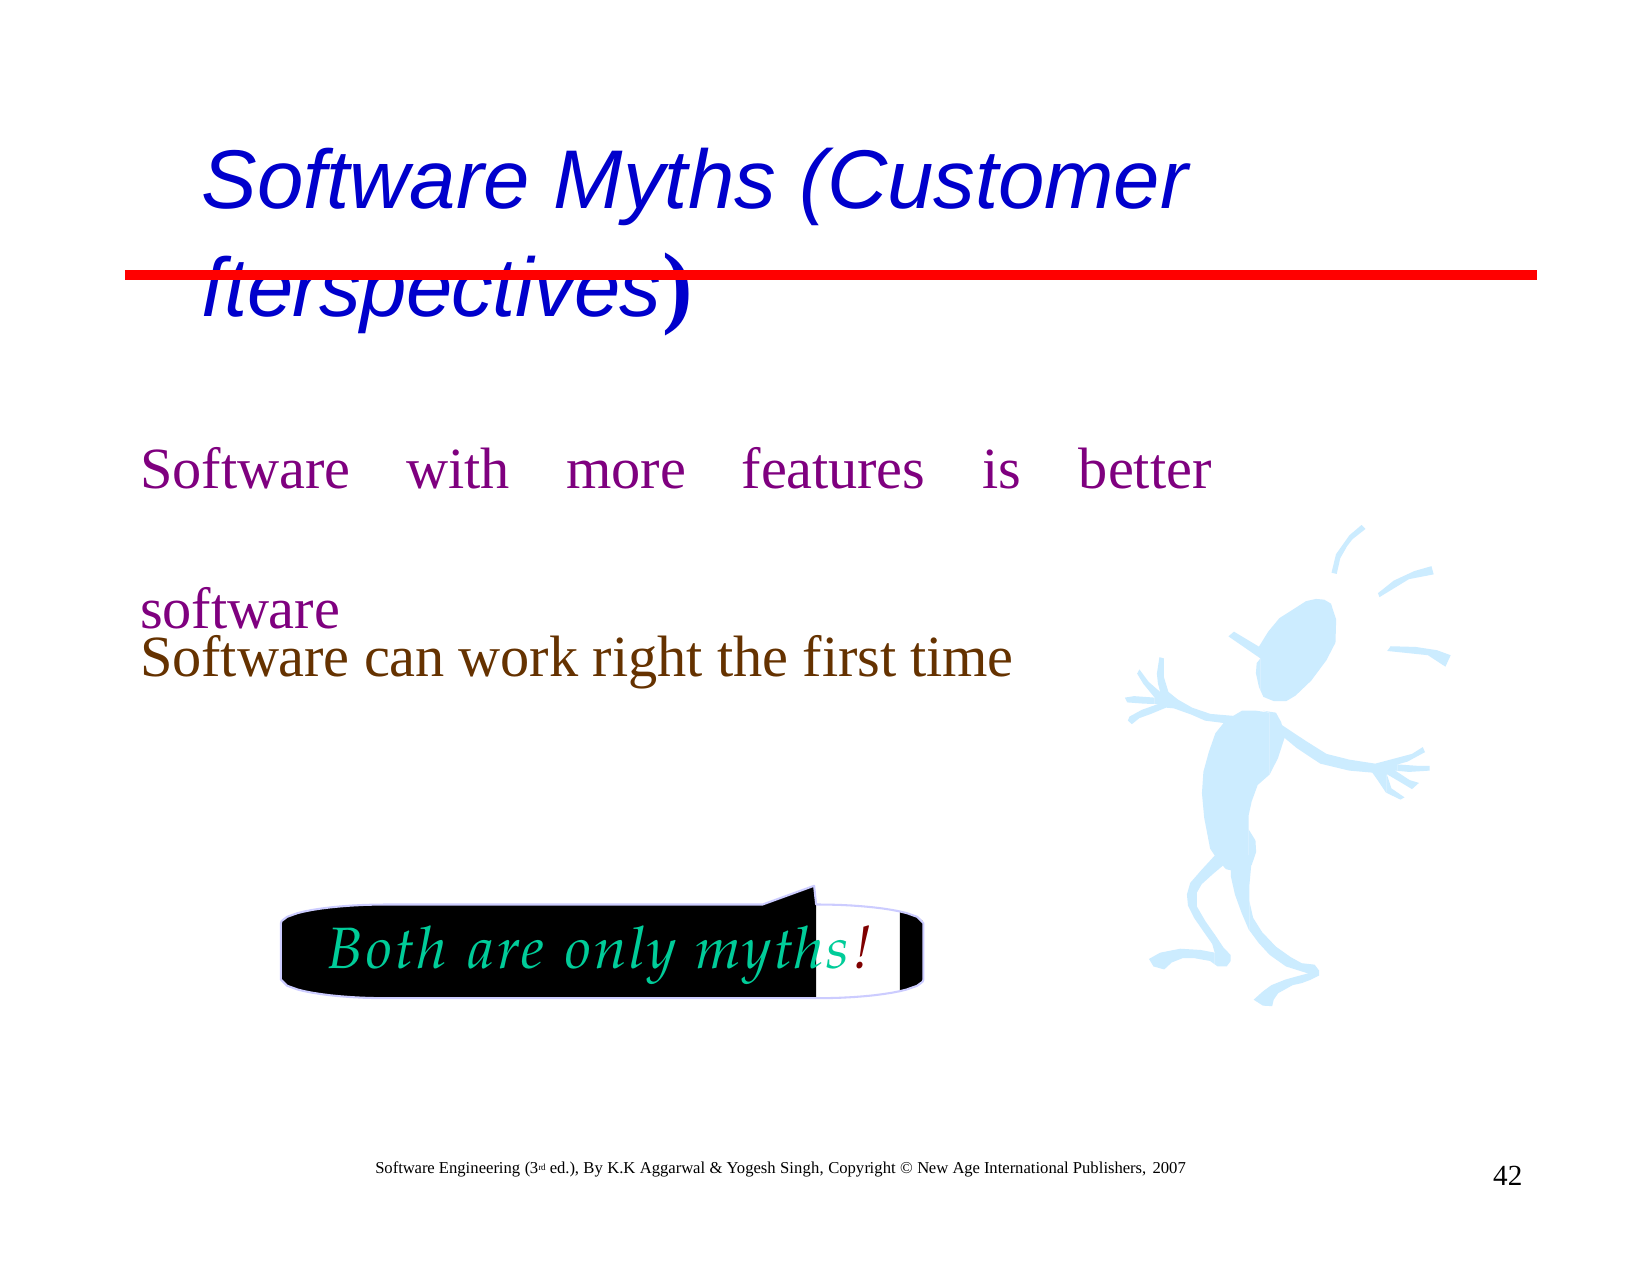

# Software Myths (Customer	fterspectives)

Software  software
with
more
features
is	better

Software can work right the first time

Both are only myths!
Software Engineering (3rd  ed.), By K.K Aggarwal & Yogesh Singh, Copyright © New Age International Publishers, 2007
42